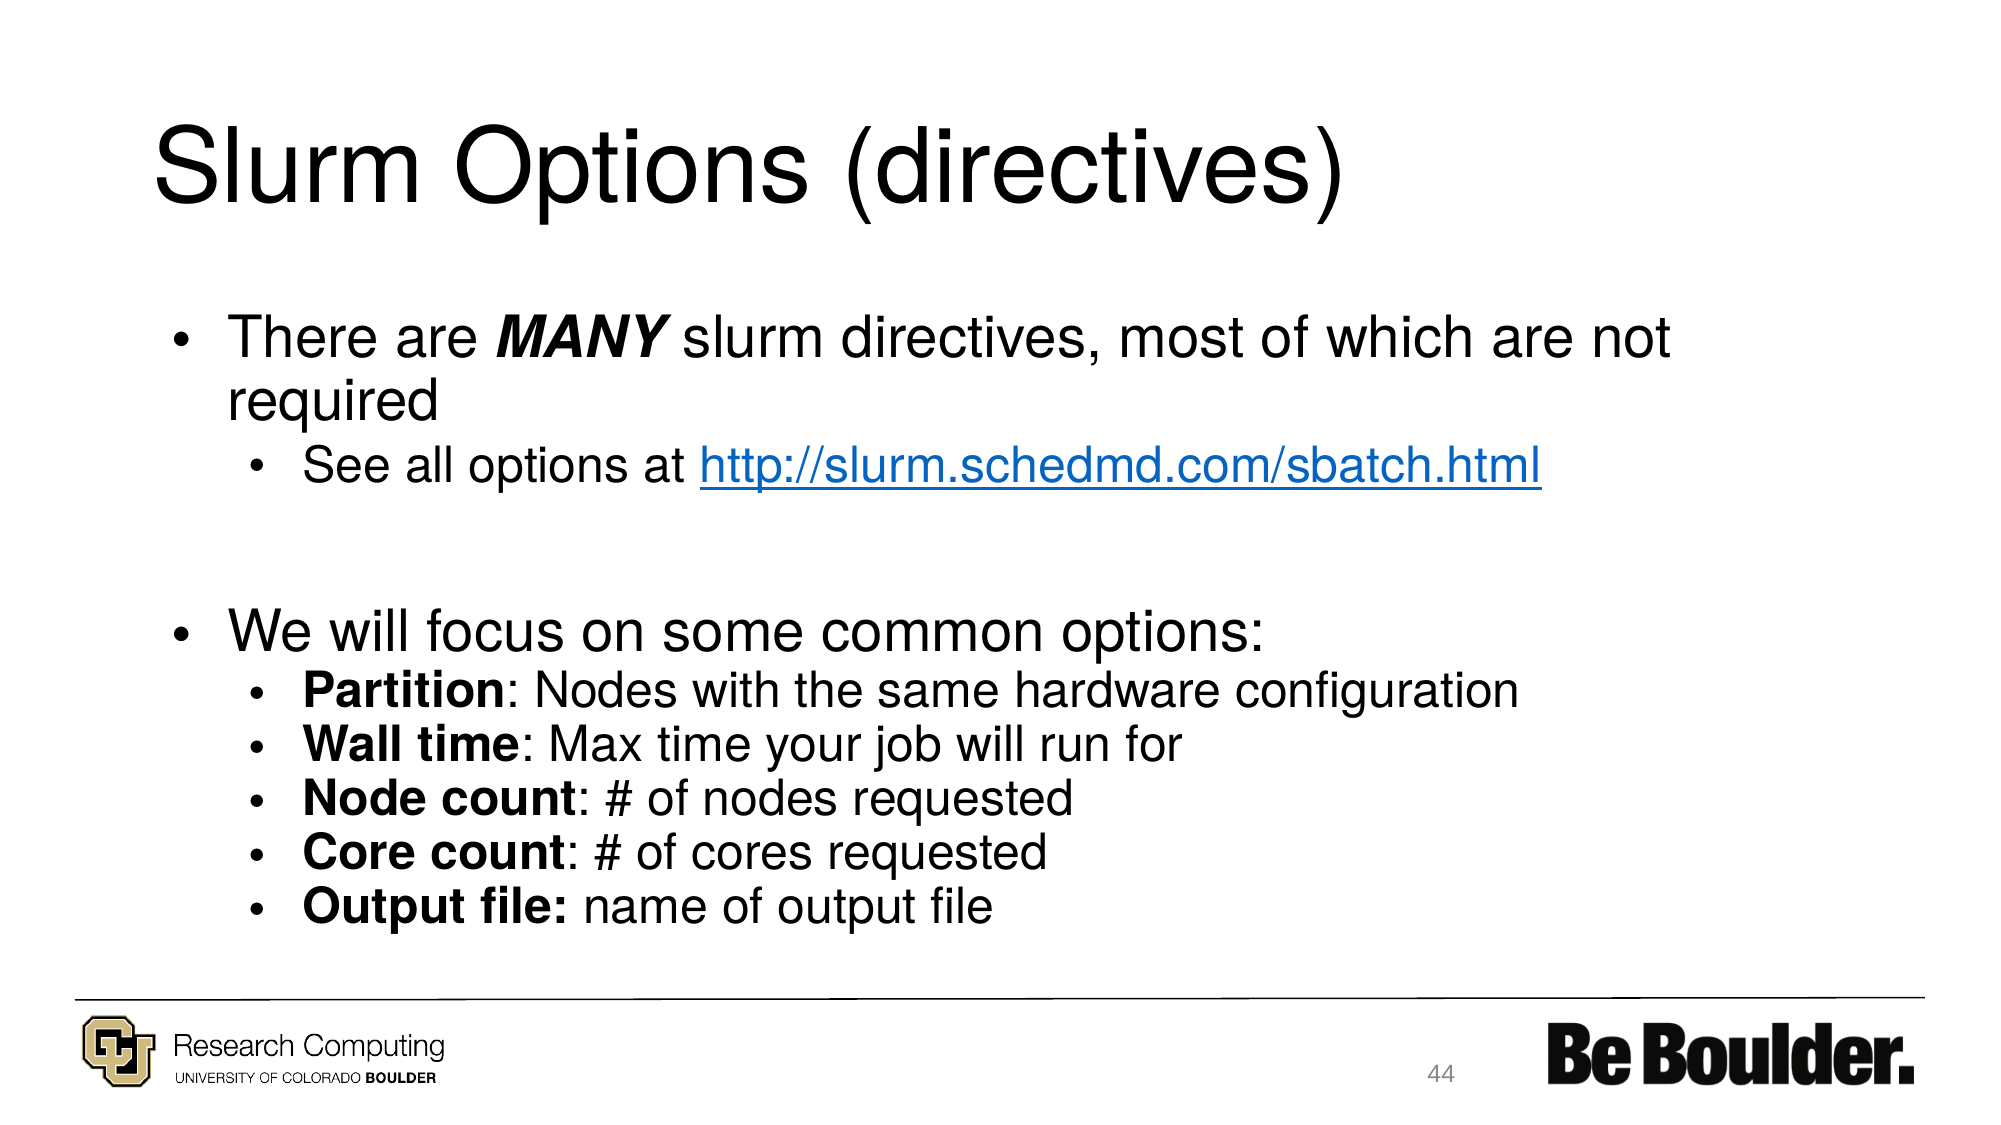

# Slurm Options (directives)
There are MANY slurm directives, most of which are not required
See all options at http://slurm.schedmd.com/sbatch.html

We will focus on some common options:
Partition: Nodes with the same hardware configuration
Wall time: Max time your job will run for
Node count: # of nodes requested
Core count: # of cores requested
Output file: name of output file
44